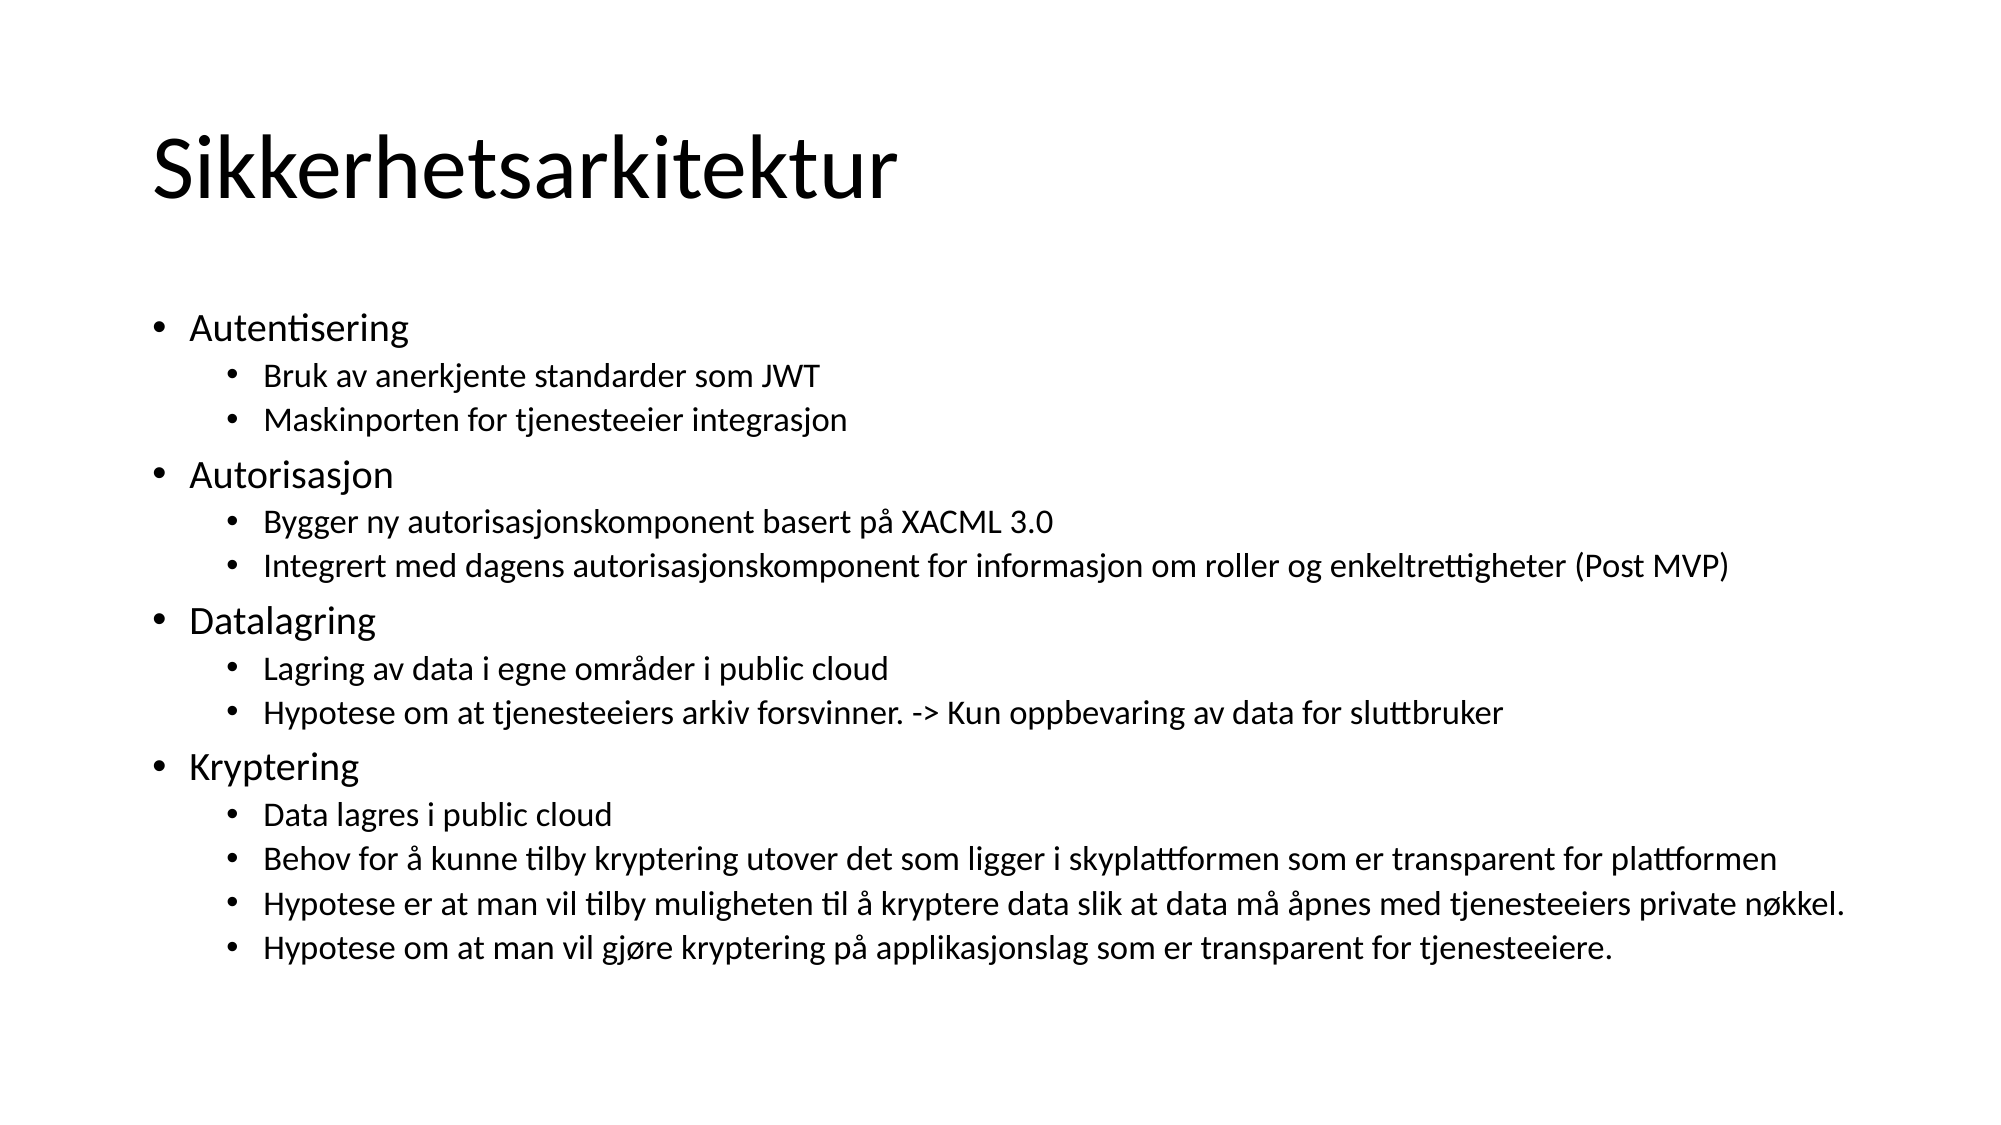

# Sikkerhetsarkitektur
Autentisering
Bruk av anerkjente standarder som JWT
Maskinporten for tjenesteeier integrasjon
Autorisasjon
Bygger ny autorisasjonskomponent basert på XACML 3.0
Integrert med dagens autorisasjonskomponent for informasjon om roller og enkeltrettigheter (Post MVP)
Datalagring
Lagring av data i egne områder i public cloud
Hypotese om at tjenesteeiers arkiv forsvinner. -> Kun oppbevaring av data for sluttbruker
Kryptering
Data lagres i public cloud
Behov for å kunne tilby kryptering utover det som ligger i skyplattformen som er transparent for plattformen
Hypotese er at man vil tilby muligheten til å kryptere data slik at data må åpnes med tjenesteeiers private nøkkel.
Hypotese om at man vil gjøre kryptering på applikasjonslag som er transparent for tjenesteeiere.